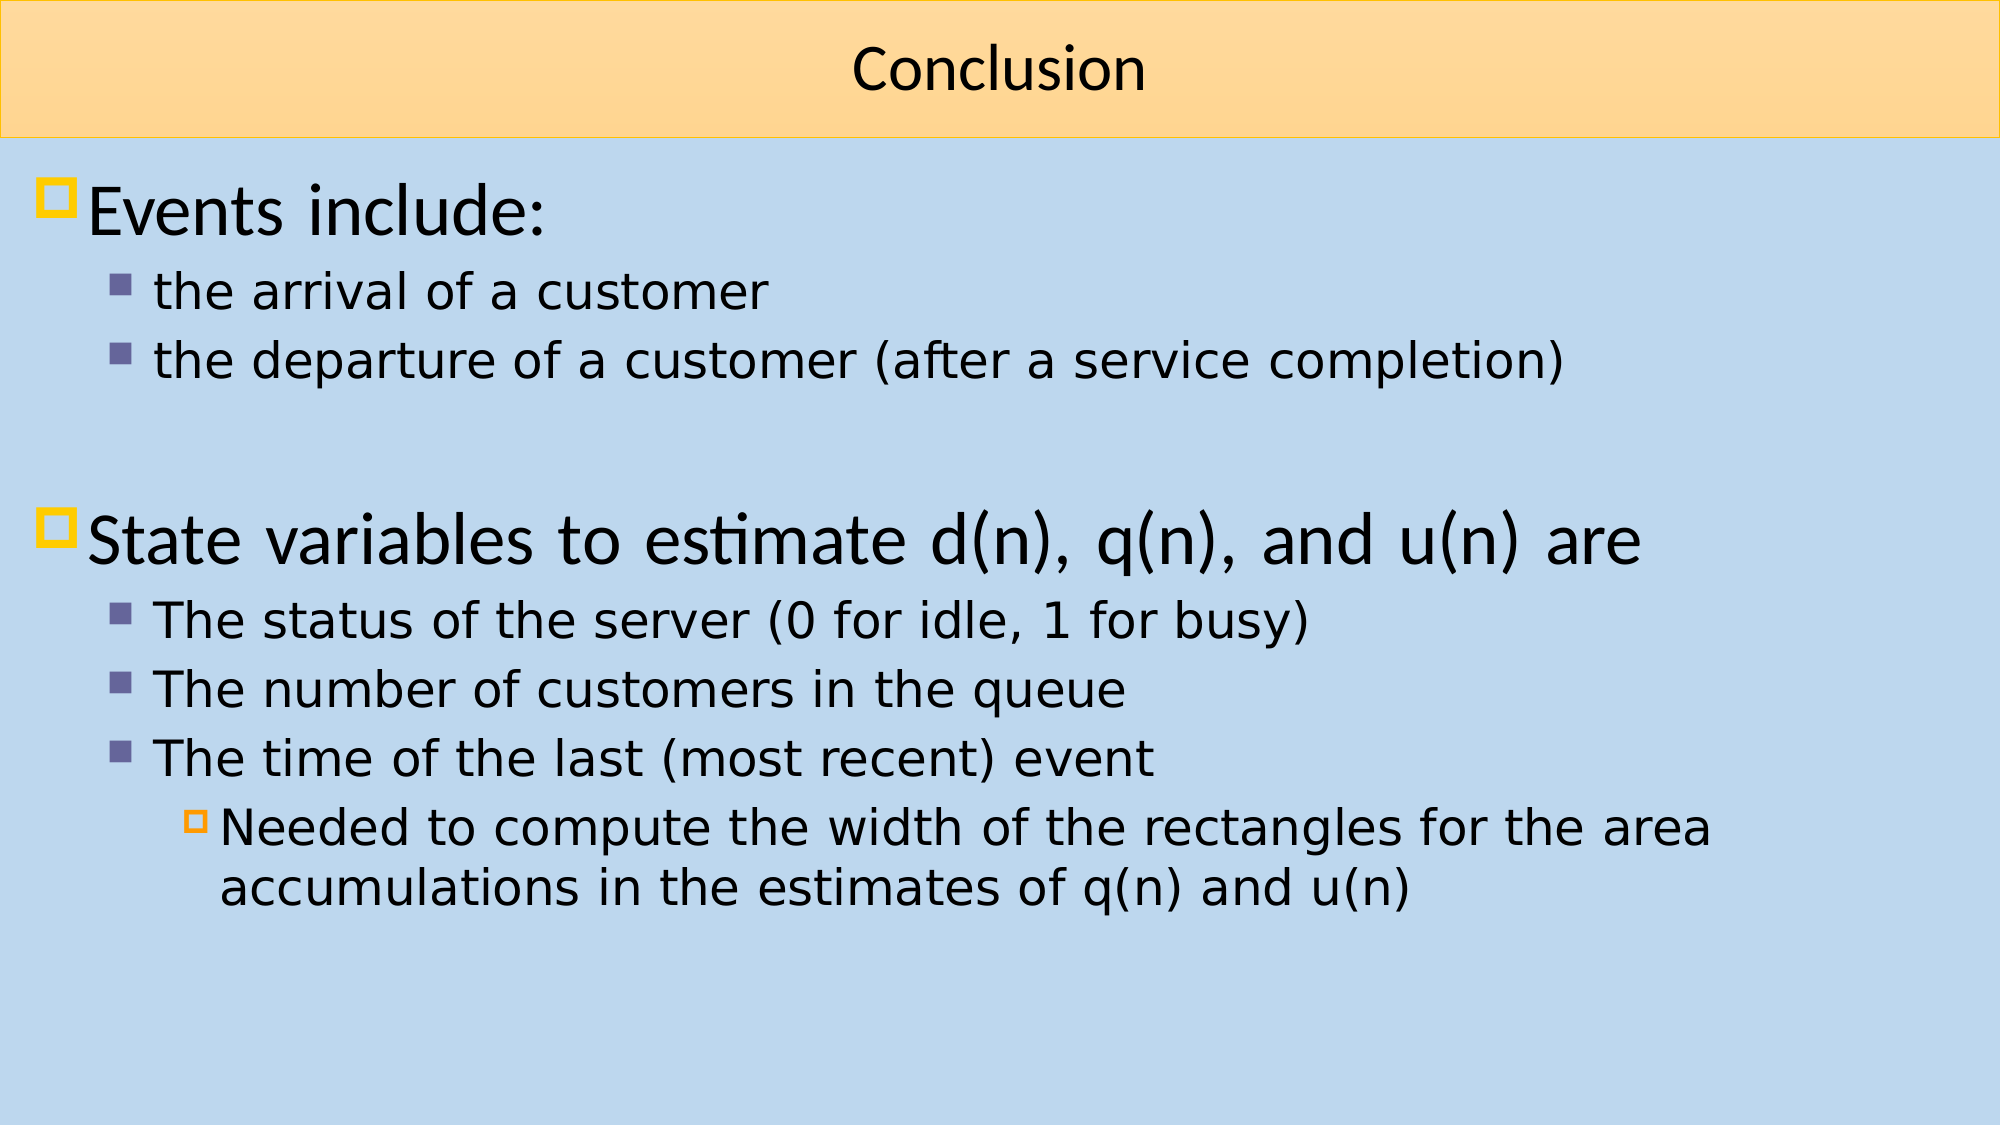

# Conclusion
Events include:
the arrival of a customer
the departure of a customer (after a service completion)

State variables to estimate d(n), q(n), and u(n) are
The status of the server (0 for idle, 1 for busy)
The number of customers in the queue
The time of the last (most recent) event
Needed to compute the width of the rectangles for the area accumulations in the estimates of q(n) and u(n)